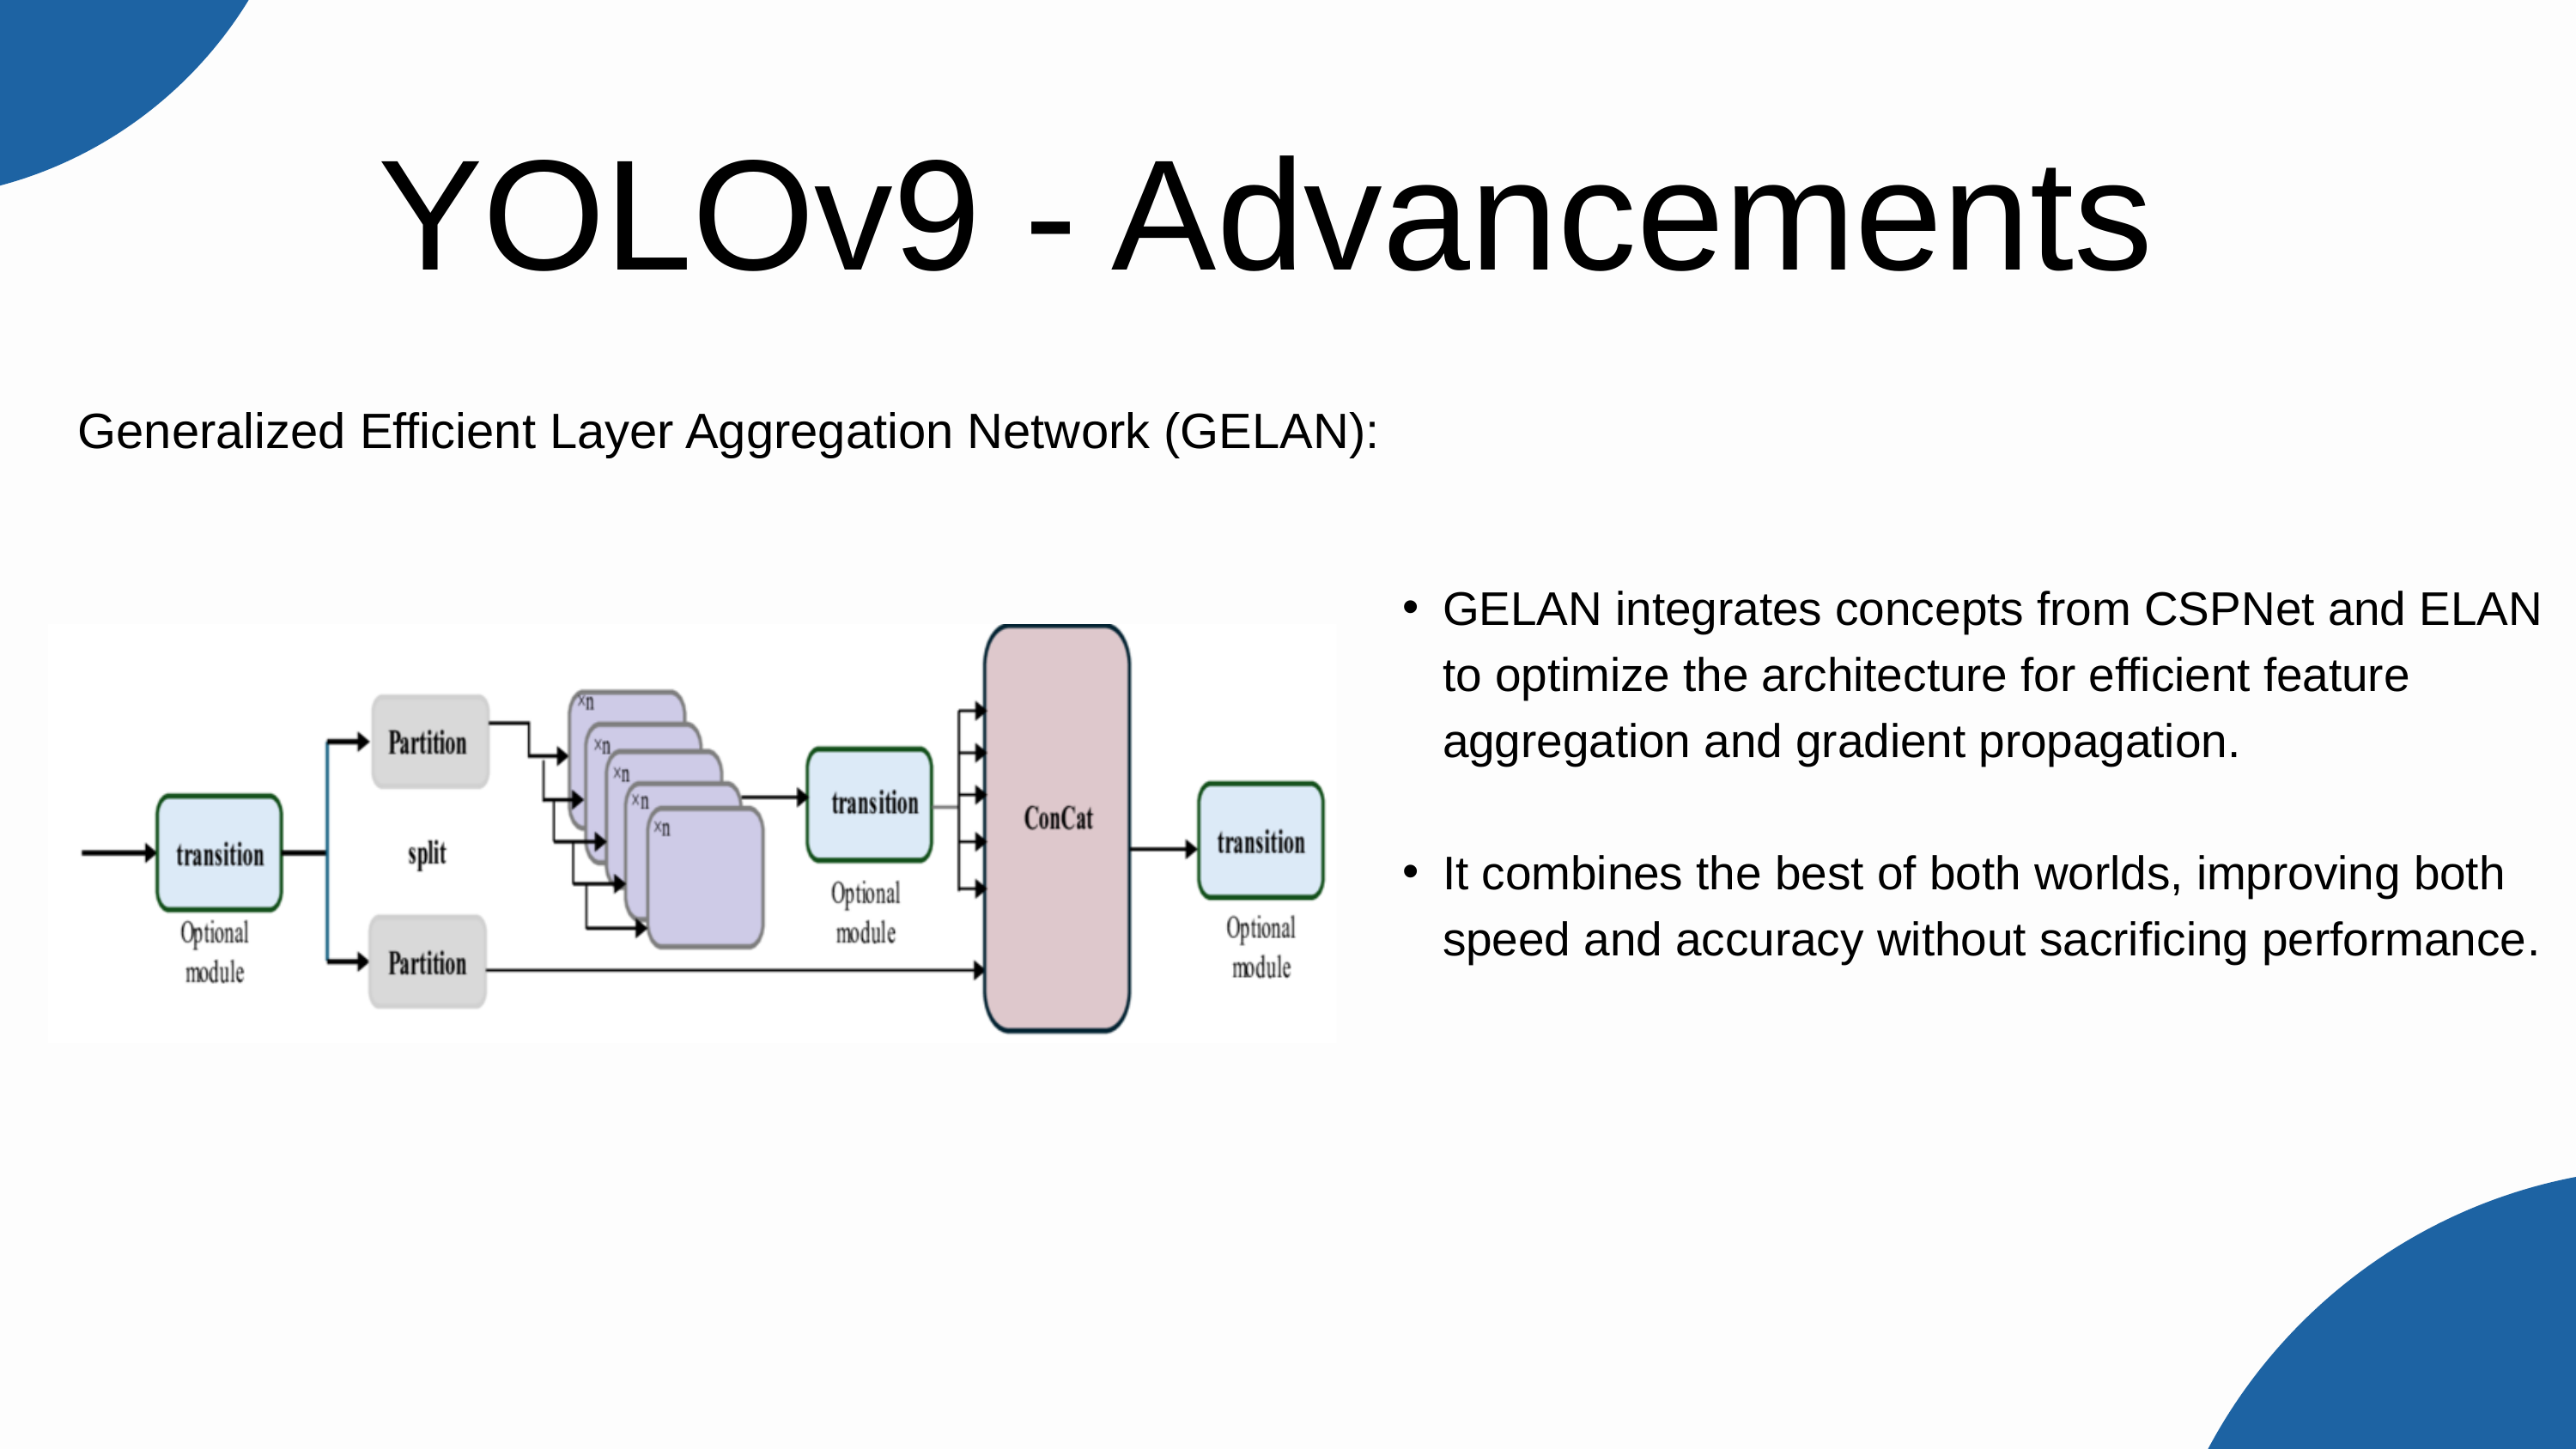

YOLOv9 - Advancements
Generalized Efficient Layer Aggregation Network (GELAN):
GELAN integrates concepts from CSPNet and ELAN to optimize the architecture for efficient feature aggregation and gradient propagation.

It combines the best of both worlds, improving both speed and accuracy without sacrificing performance​.